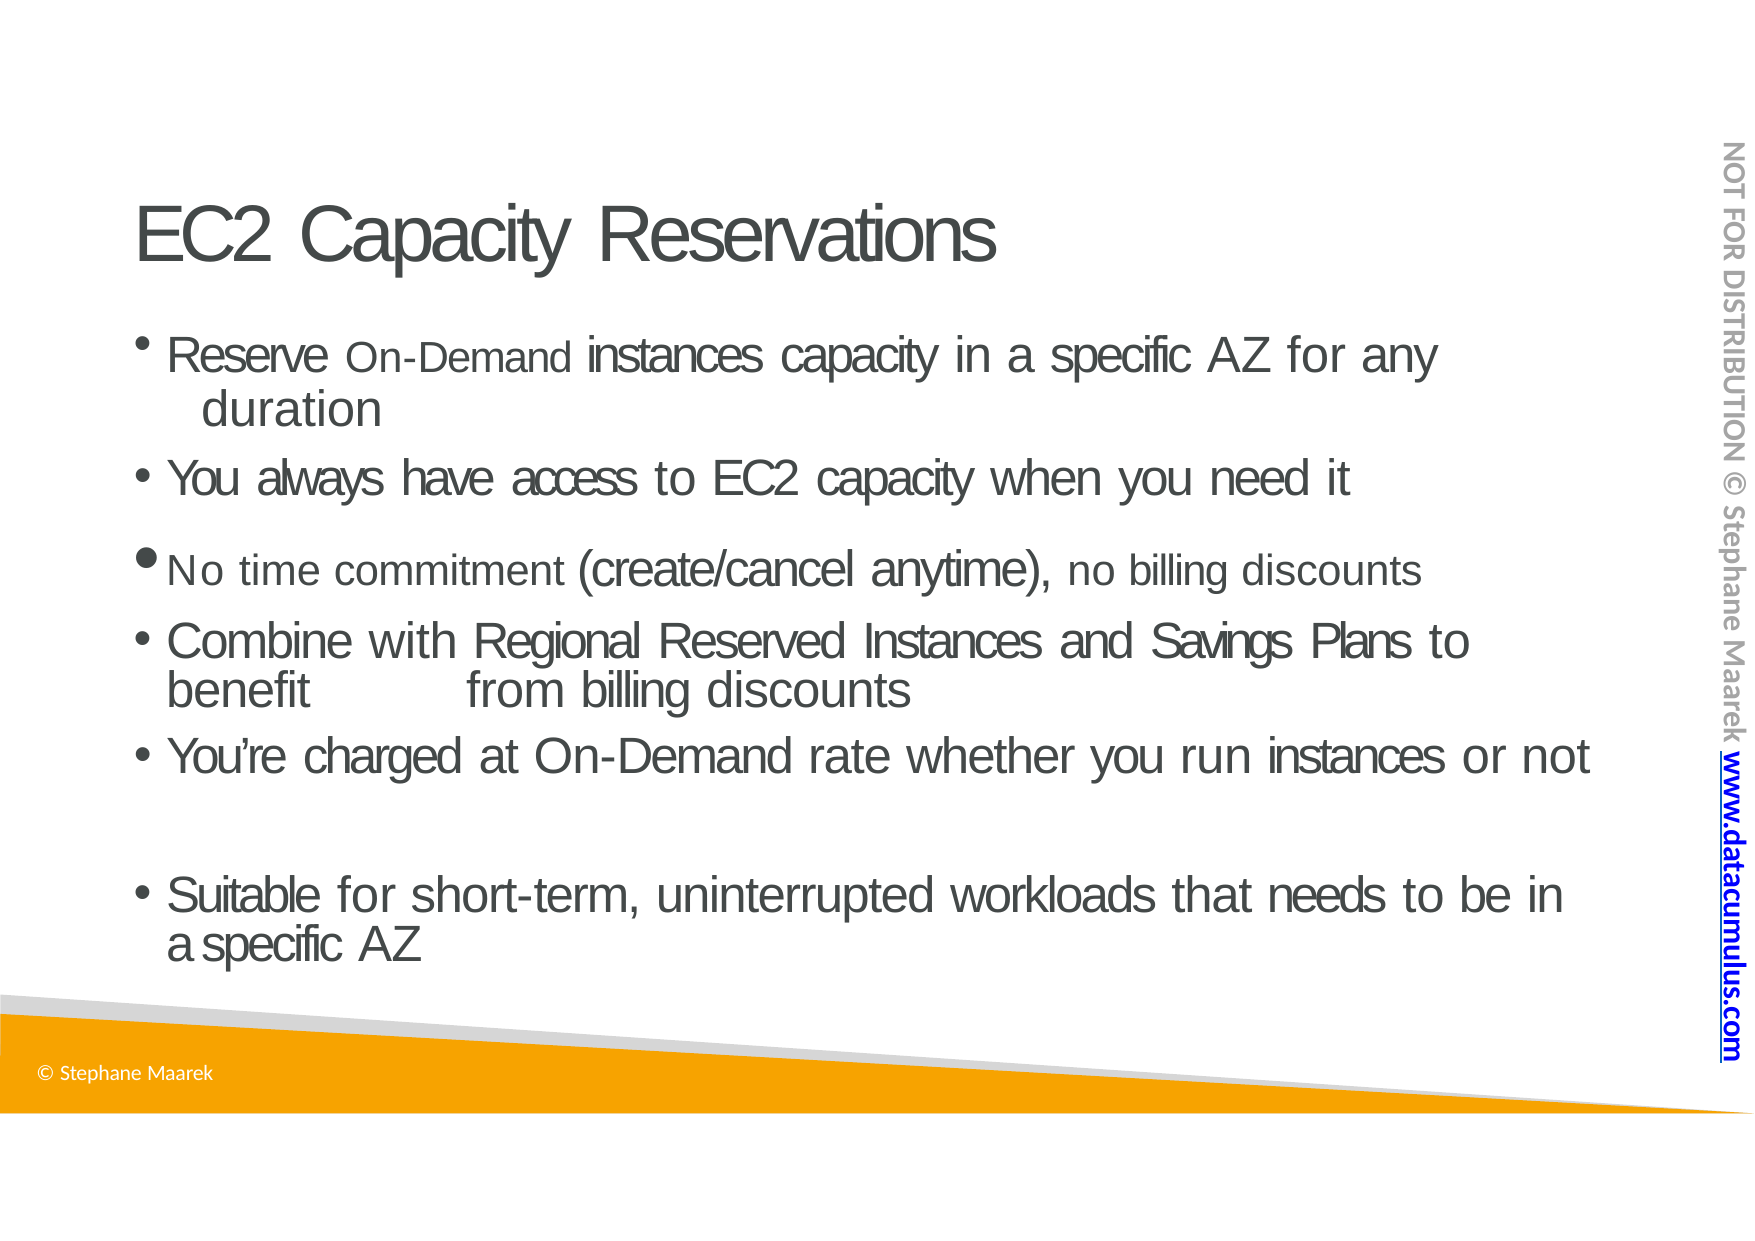

NOT FOR DISTRIBUTION © Stephane Maarek www.datacumulus.com
# EC2 Capacity Reservations
Reserve On-Demand instances capacity in a specific AZ for any 	duration
You always have access to EC2 capacity when you need it
No time commitment (create/cancel anytime), no billing discounts
Combine with Regional Reserved Instances and Savings Plans to benefit 	from billing discounts
You’re charged at On-Demand rate whether you run instances or not

Suitable for short-term, uninterrupted workloads that needs to be in a 	specific AZ
© Stephane Maarek